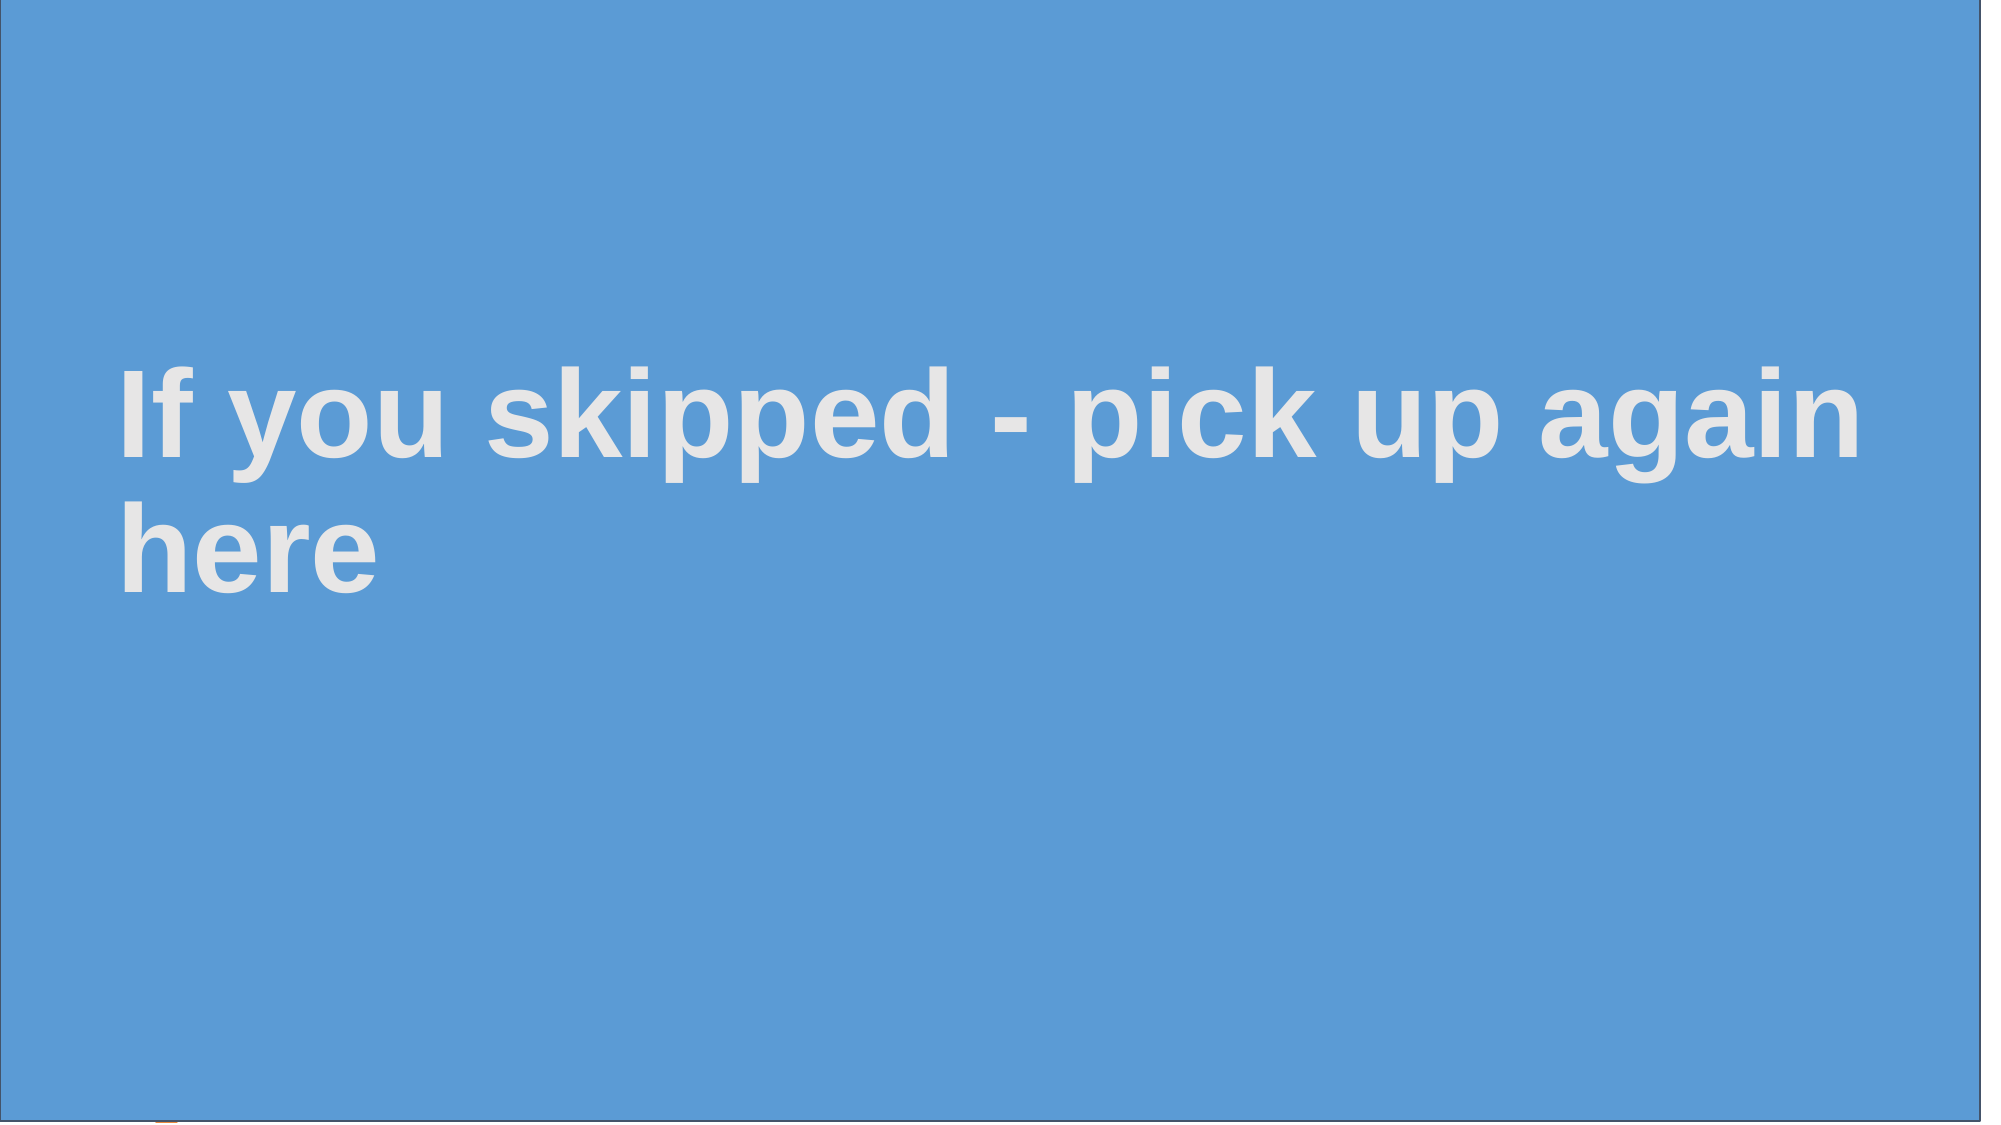

# If you skipped - pick up again here